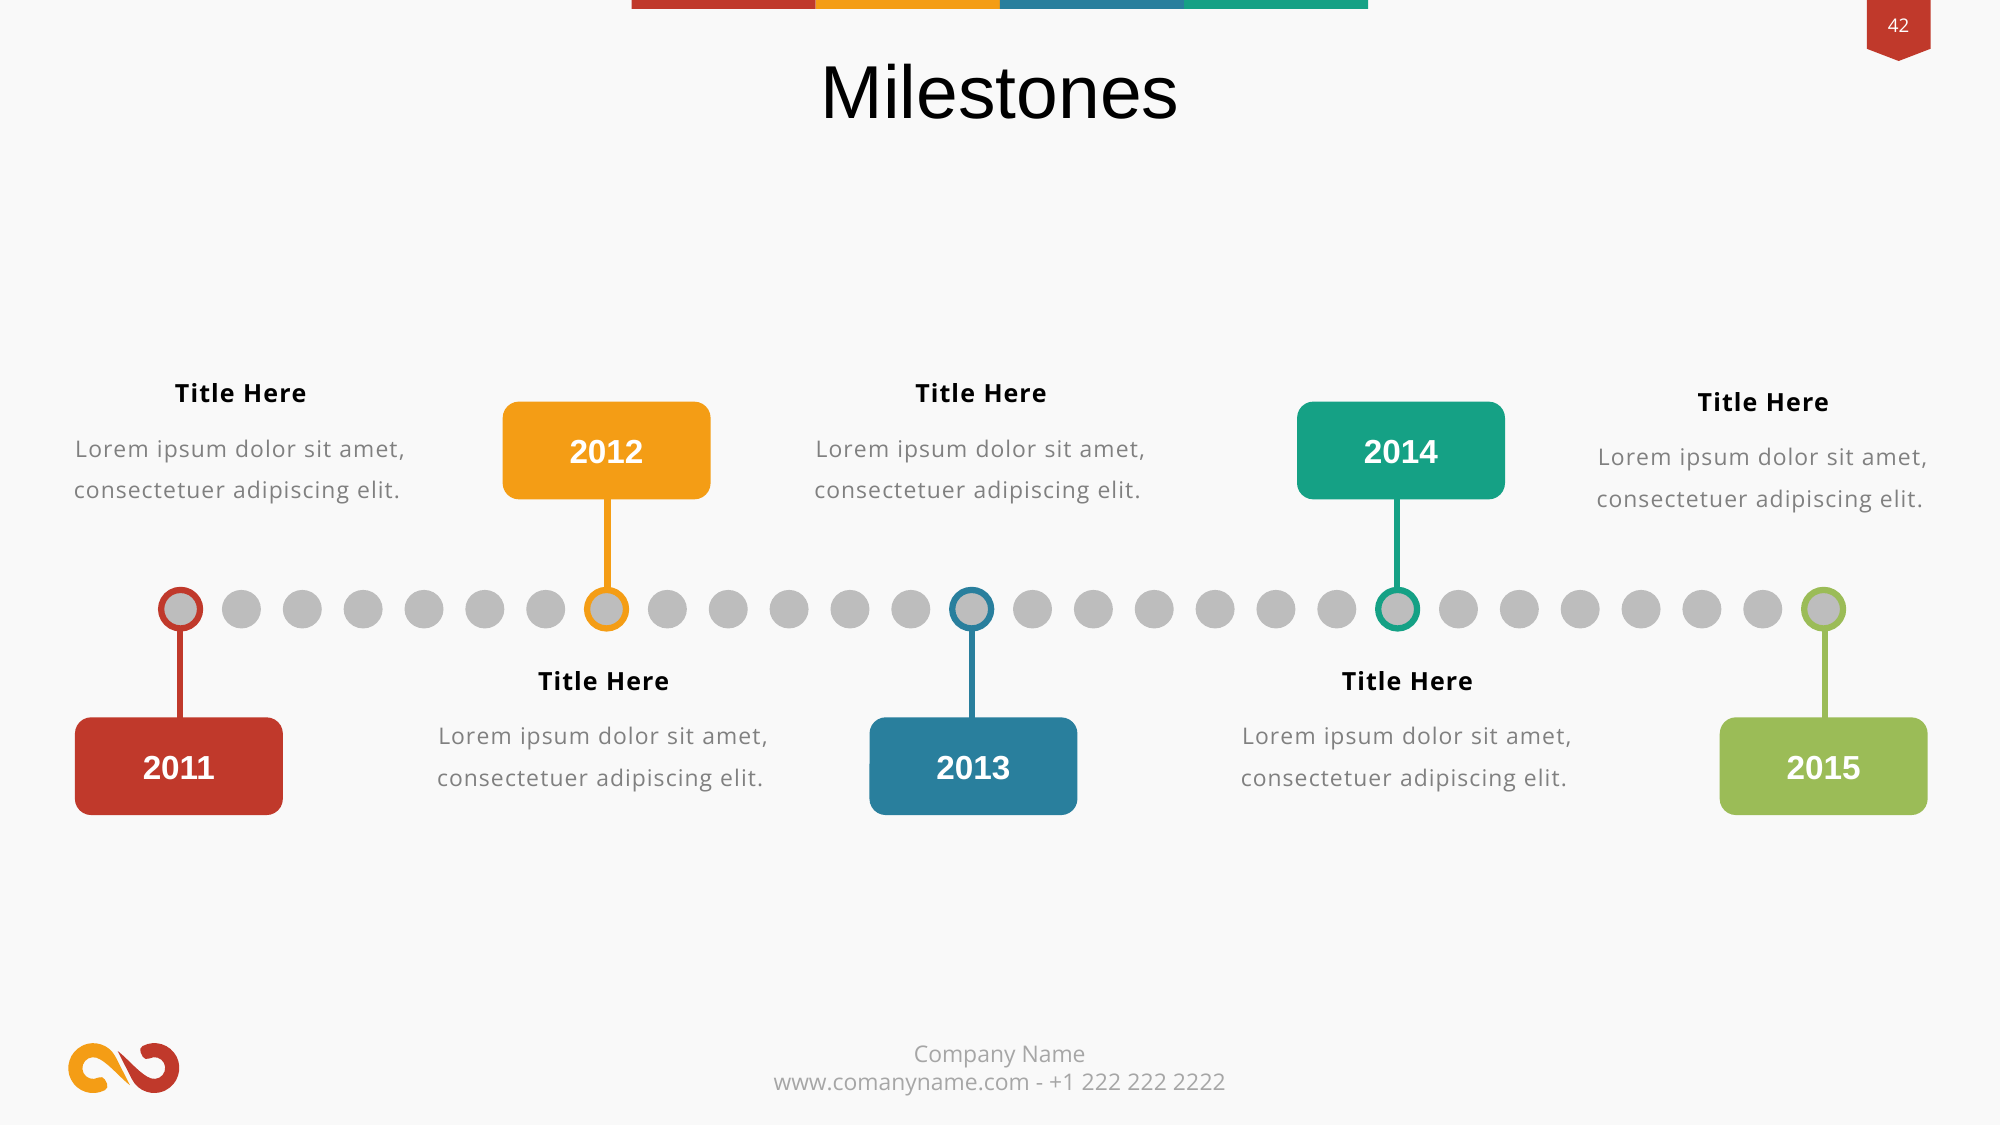

Milestones
Title Here
Title Here
Title Here
2012
2014
Lorem ipsum dolor sit amet, consectetuer adipiscing elit.
Lorem ipsum dolor sit amet, consectetuer adipiscing elit.
Lorem ipsum dolor sit amet, consectetuer adipiscing elit.

Title Here
Title Here
Lorem ipsum dolor sit amet, consectetuer adipiscing elit.
Lorem ipsum dolor sit amet, consectetuer adipiscing elit.
2011
2013
2015